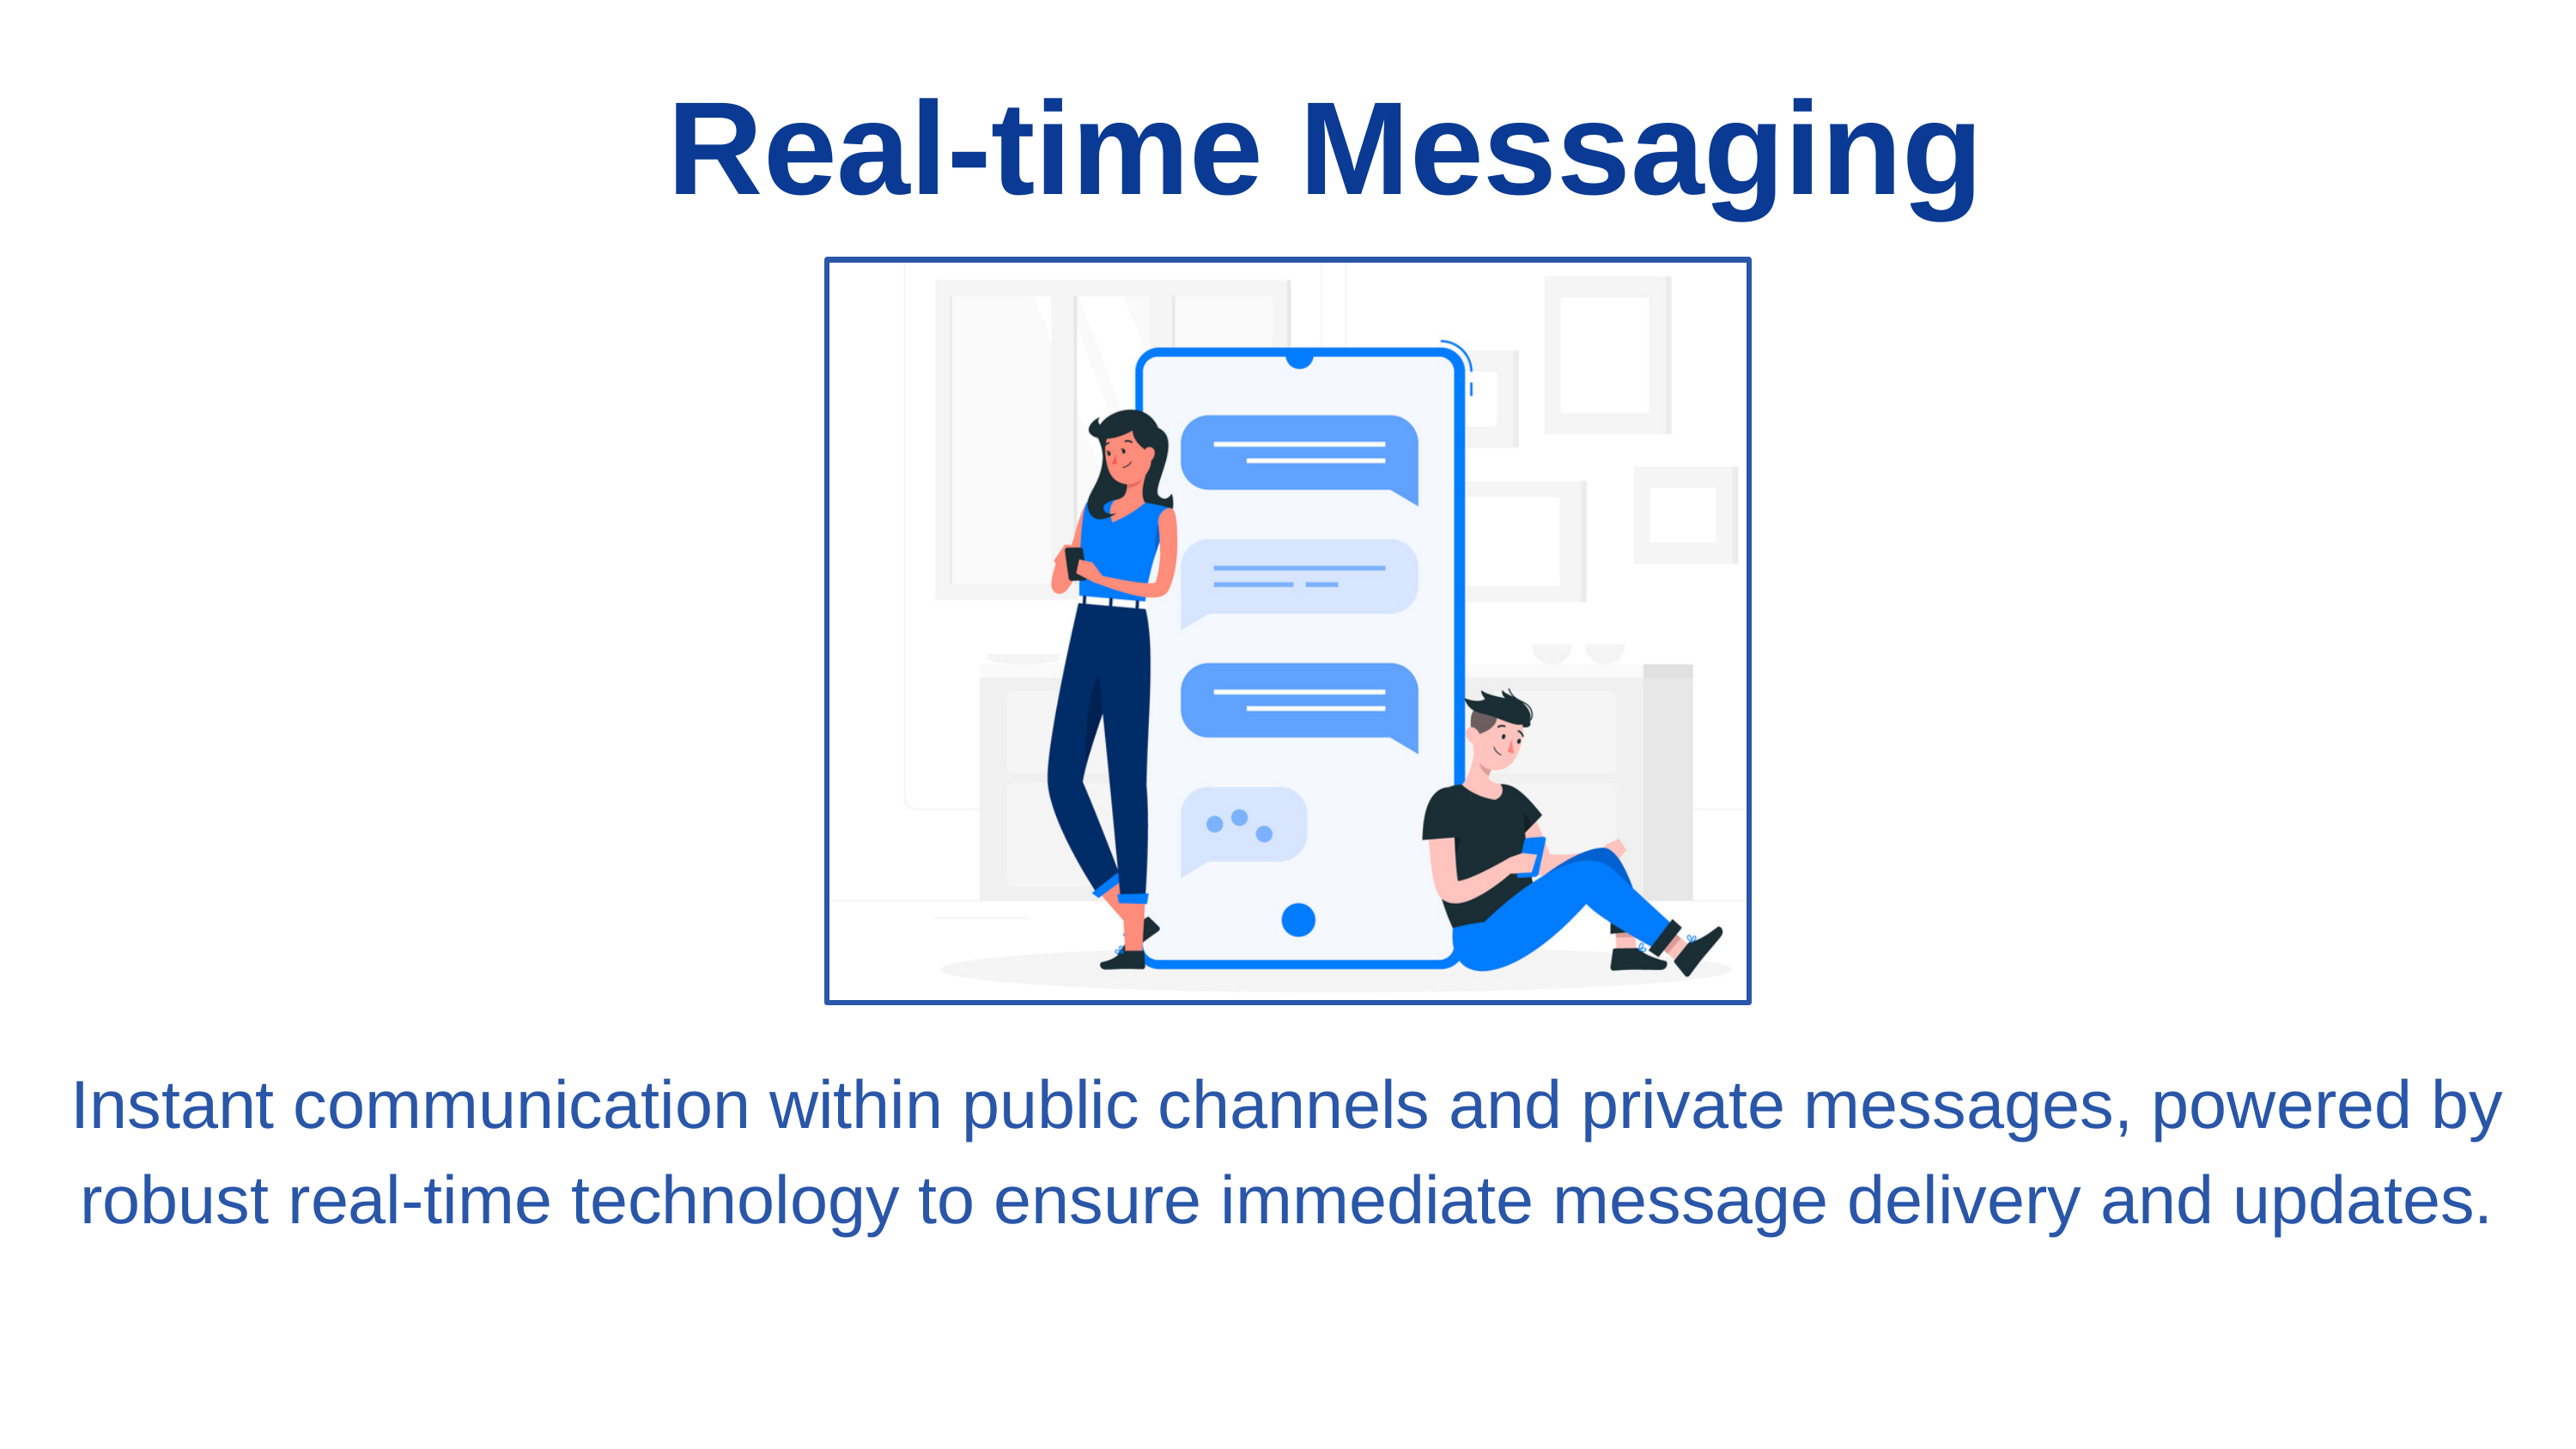

Real-time Messaging

Instant communication within public channels and private messages, powered by robust real-time technology to ensure immediate message delivery and updates.